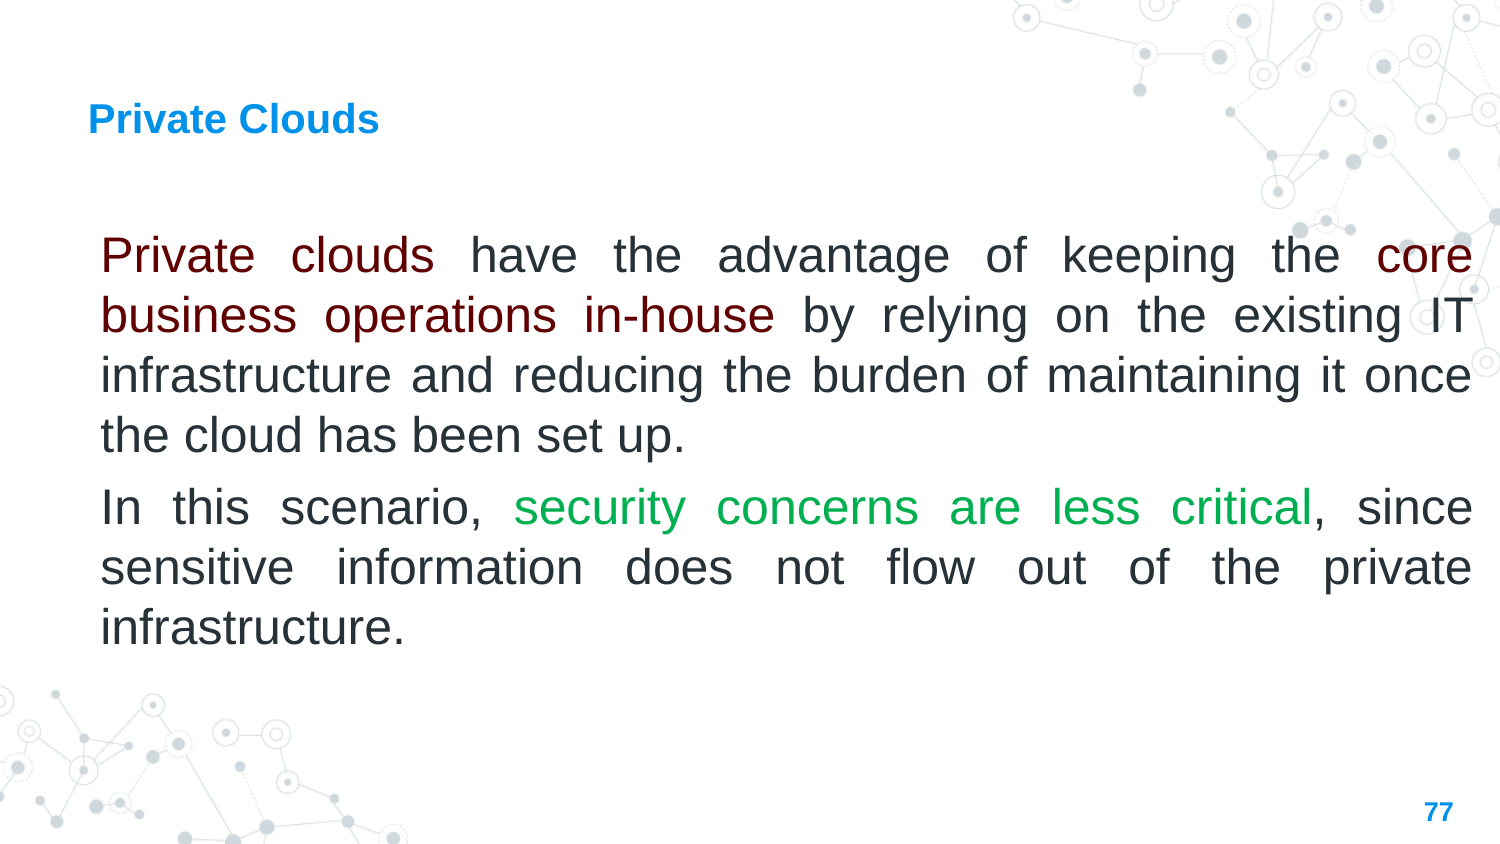

# Private Clouds
Private clouds have the advantage of keeping the core business operations in-house by relying on the existing IT infrastructure and reducing the burden of maintaining it once the cloud has been set up.
In this scenario, security concerns are less critical, since sensitive information does not flow out of the private infrastructure.
77